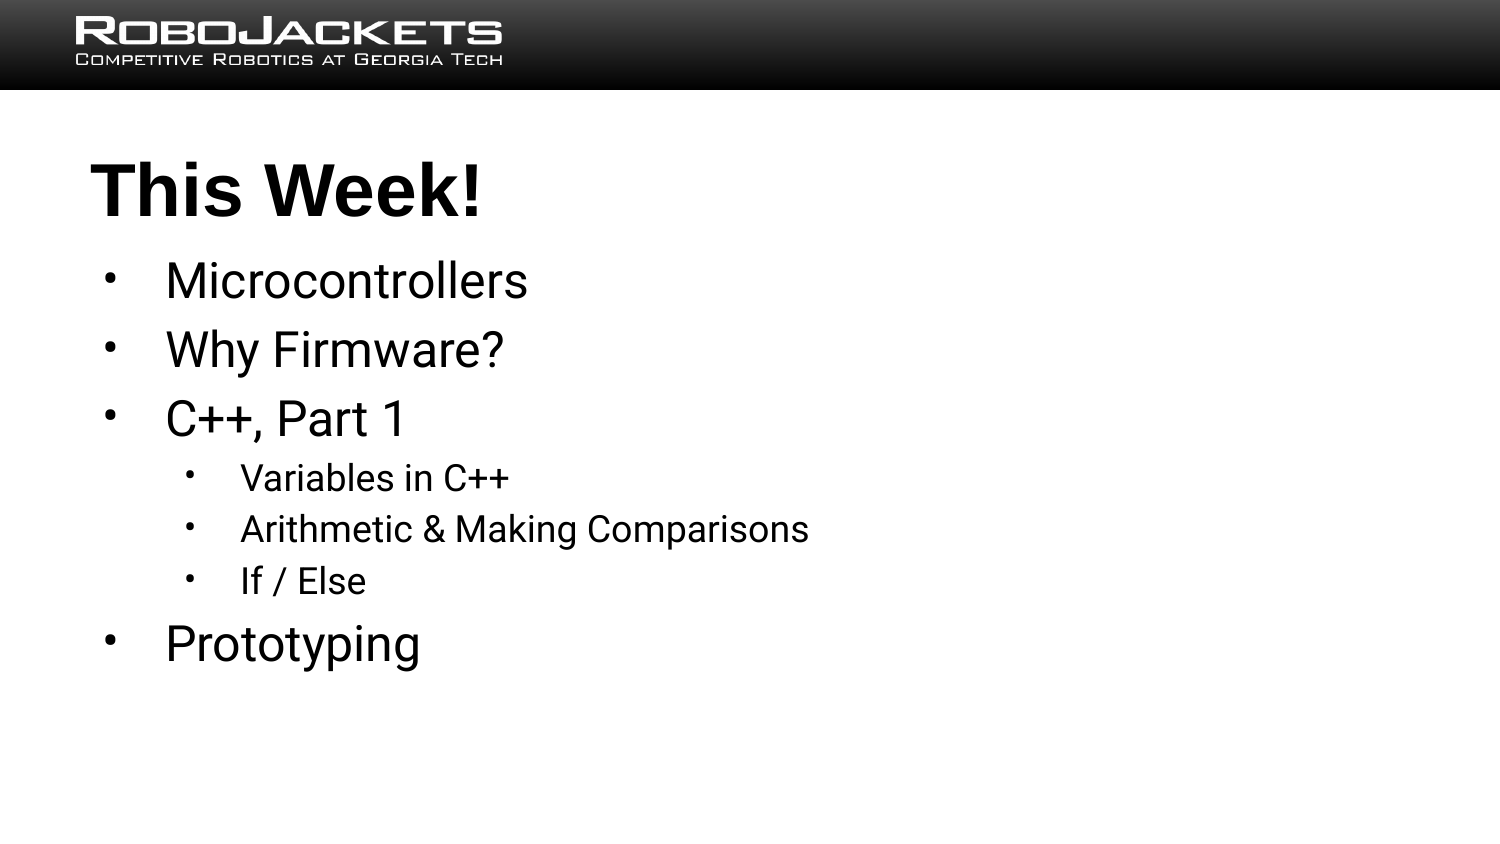

# This Week!
Microcontrollers
Why Firmware?
C++, Part 1
Variables in C++
Arithmetic & Making Comparisons
If / Else
Prototyping